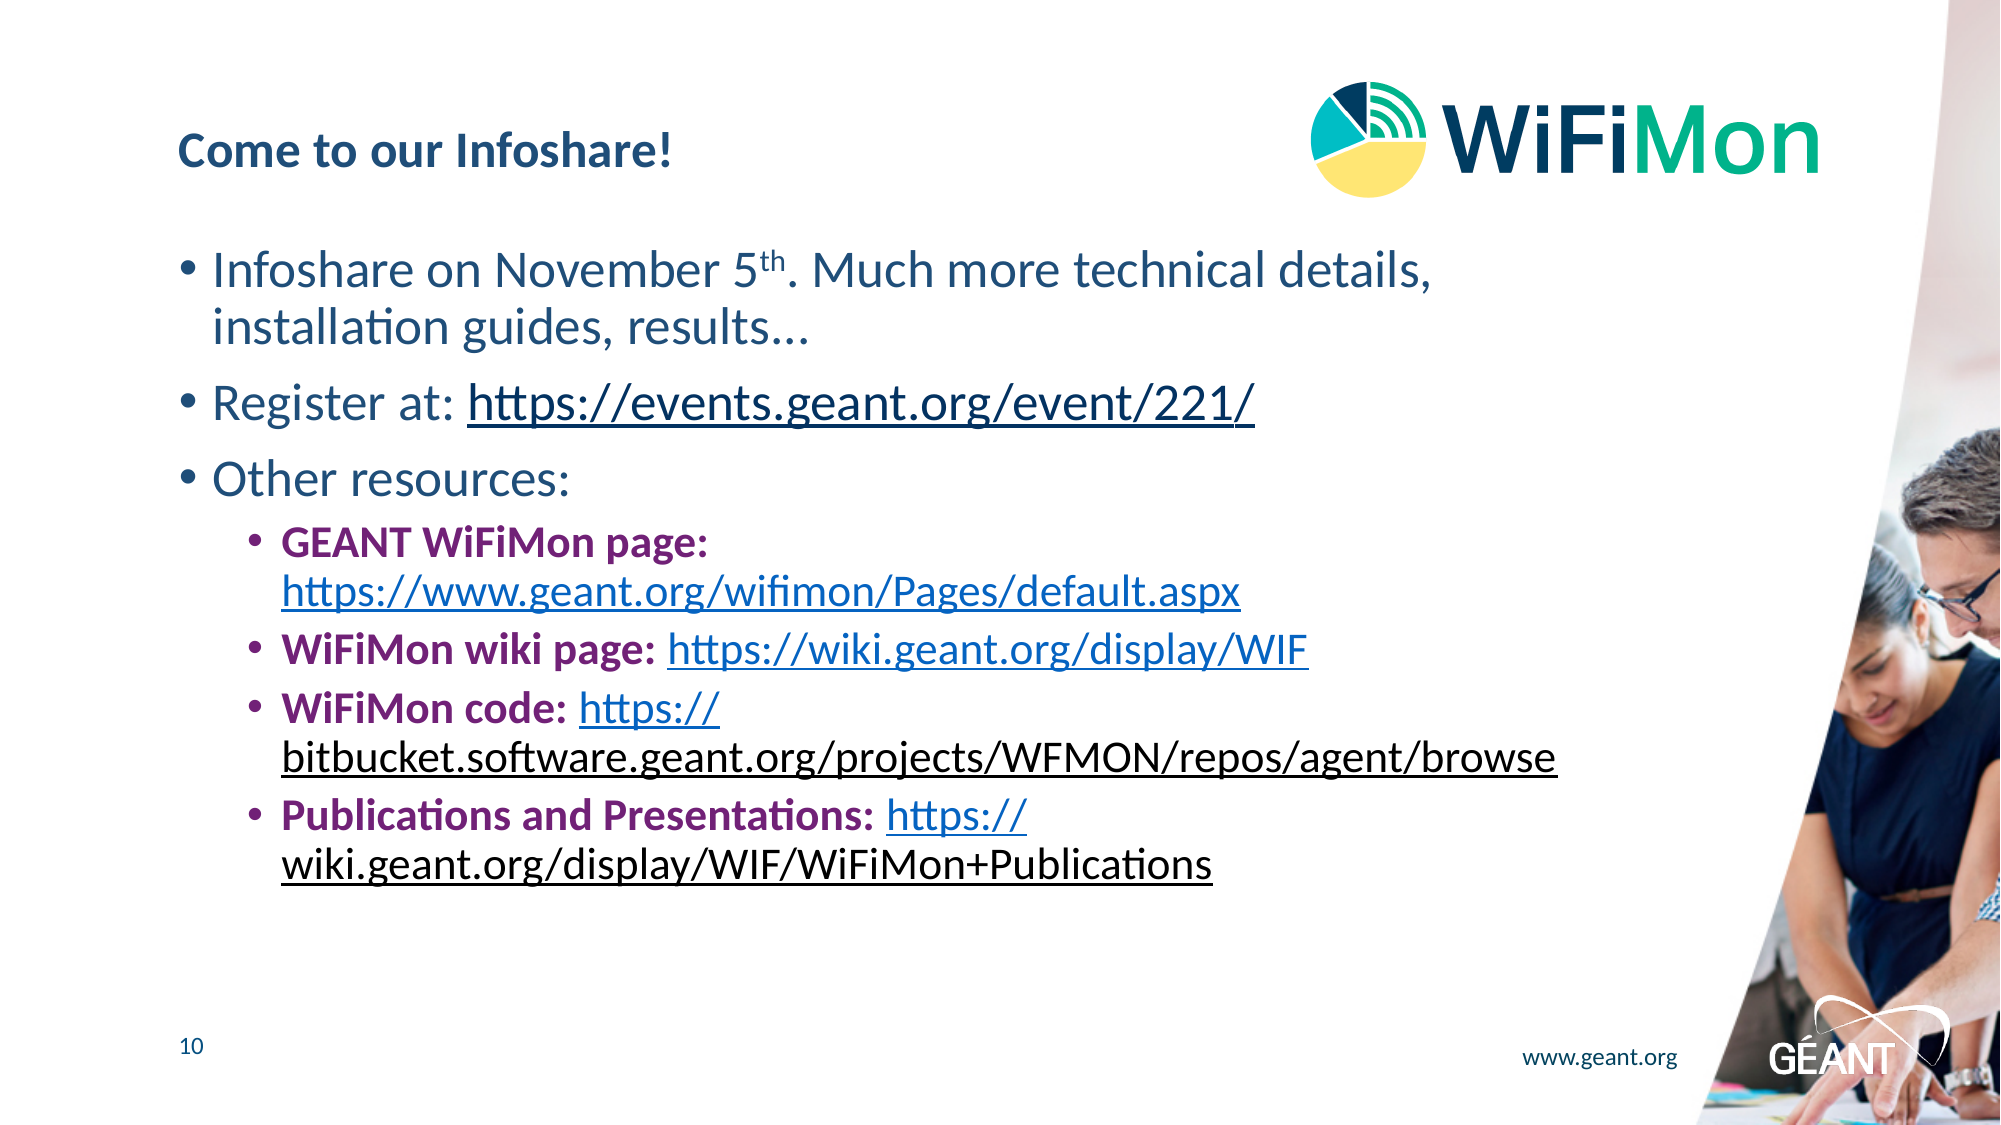

# Come to our Infoshare!
Infoshare on November 5th. Much more technical details, installation guides, results...
Register at: https://events.geant.org/event/221/
Other resources:
GEANT WiFiMon page: https://www.geant.org/wifimon/Pages/default.aspx
WiFiMon wiki page: https://wiki.geant.org/display/WIF
WiFiMon code: https://bitbucket.software.geant.org/projects/WFMON/repos/agent/browse
Publications and Presentations: https://wiki.geant.org/display/WIF/WiFiMon+Publications